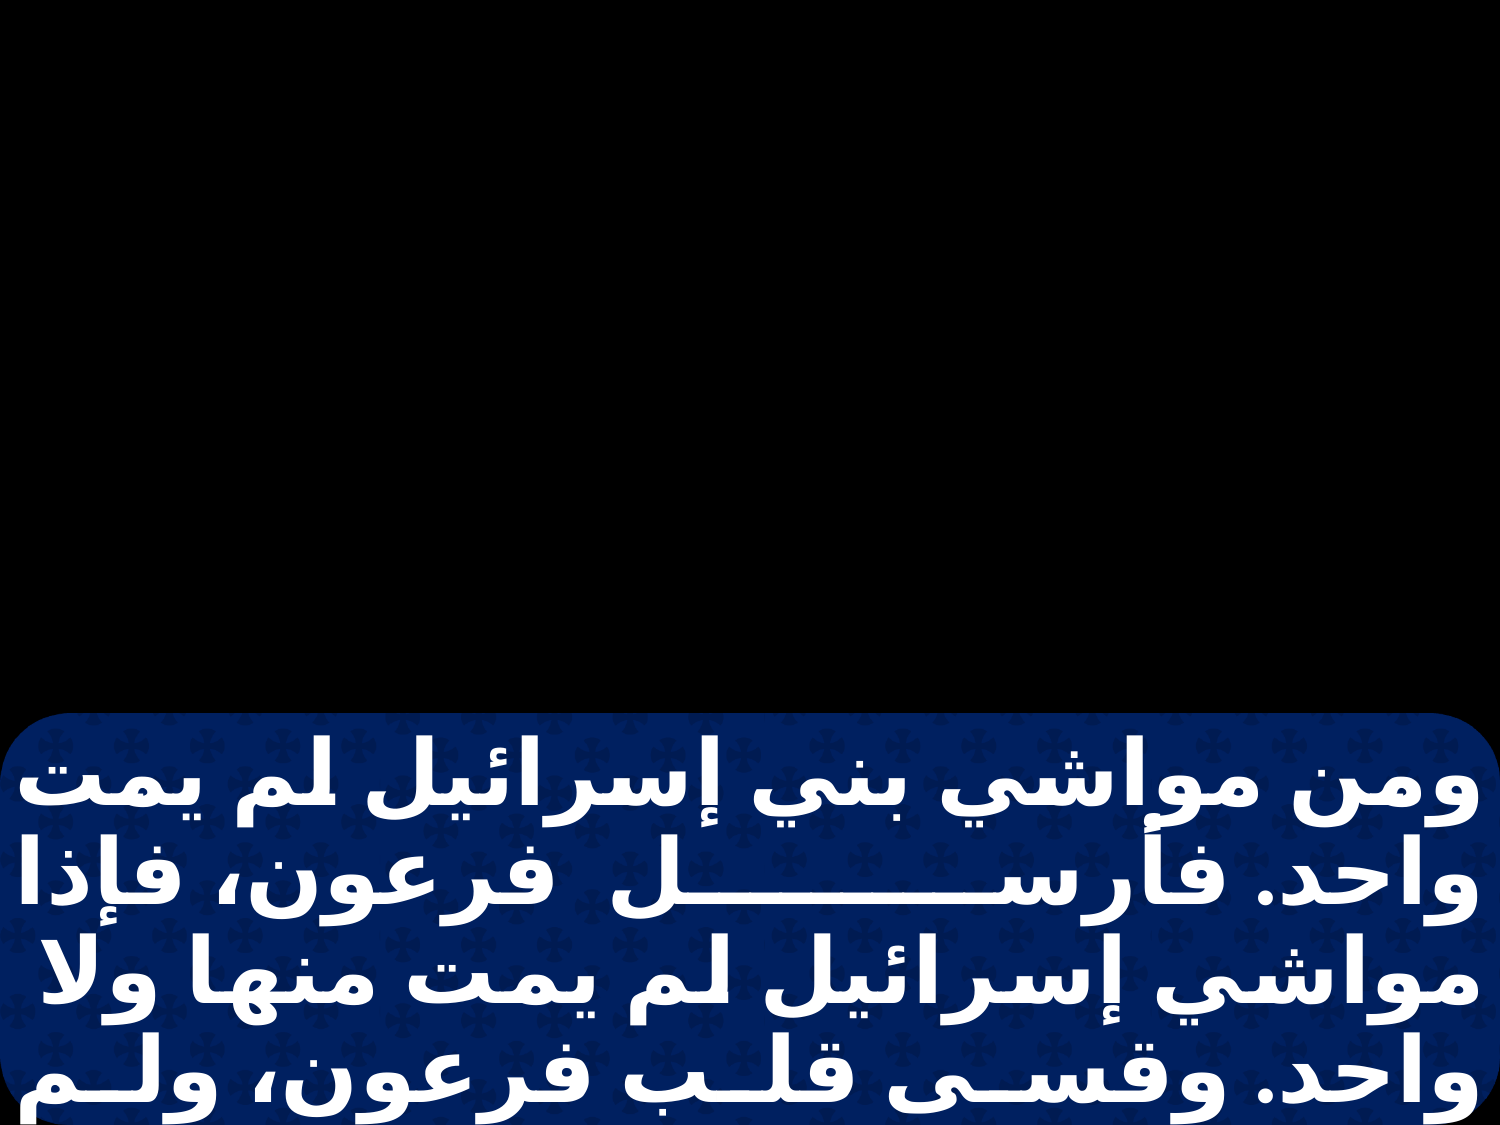

ومن مواشي بني إسرائيل لم يمت واحد. فأرسل  فرعون، فإذا مواشي إسرائيل لم يمت منها ولا  واحد. وقسى قلب فرعون، ولم يطلق الشعب. فقال  الرب لموسى وهارون: خذا مل راحتيكما من رماد